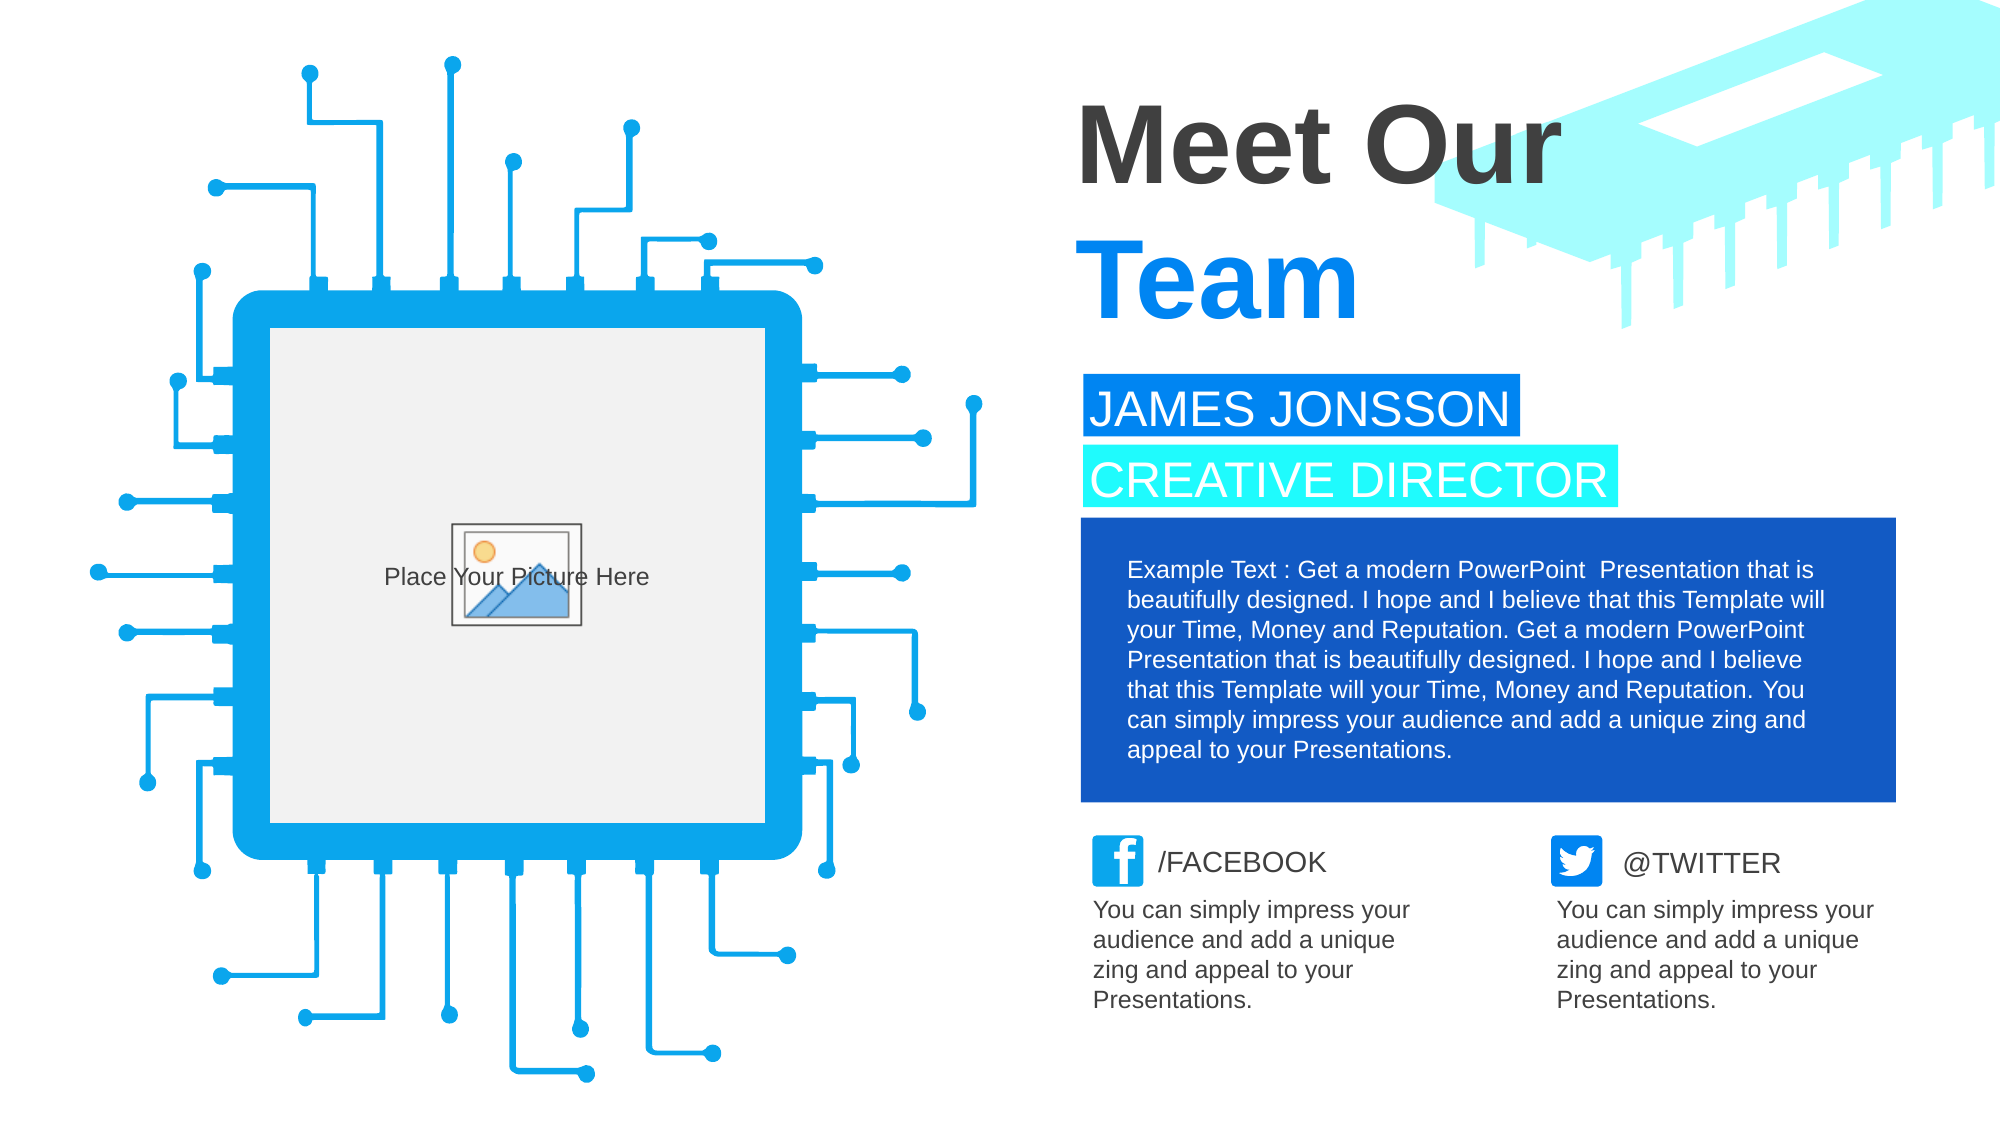

Meet Our Team

JAMES JONSSON
CREATIVE DIRECTOR

Example Text : Get a modern PowerPoint  Presentation that is beautifully designed. I hope and I believe that this Template will your Time, Money and Reputation. Get a modern PowerPoint  Presentation that is beautifully designed. I hope and I believe that this Template will your Time, Money and Reputation. You can simply impress your audience and add a unique zing and appeal to your Presentations.

/FACEBOOK
@TWITTER
You can simply impress your audience and add a unique zing and appeal to your Presentations.
You can simply impress your audience and add a unique zing and appeal to your Presentations.